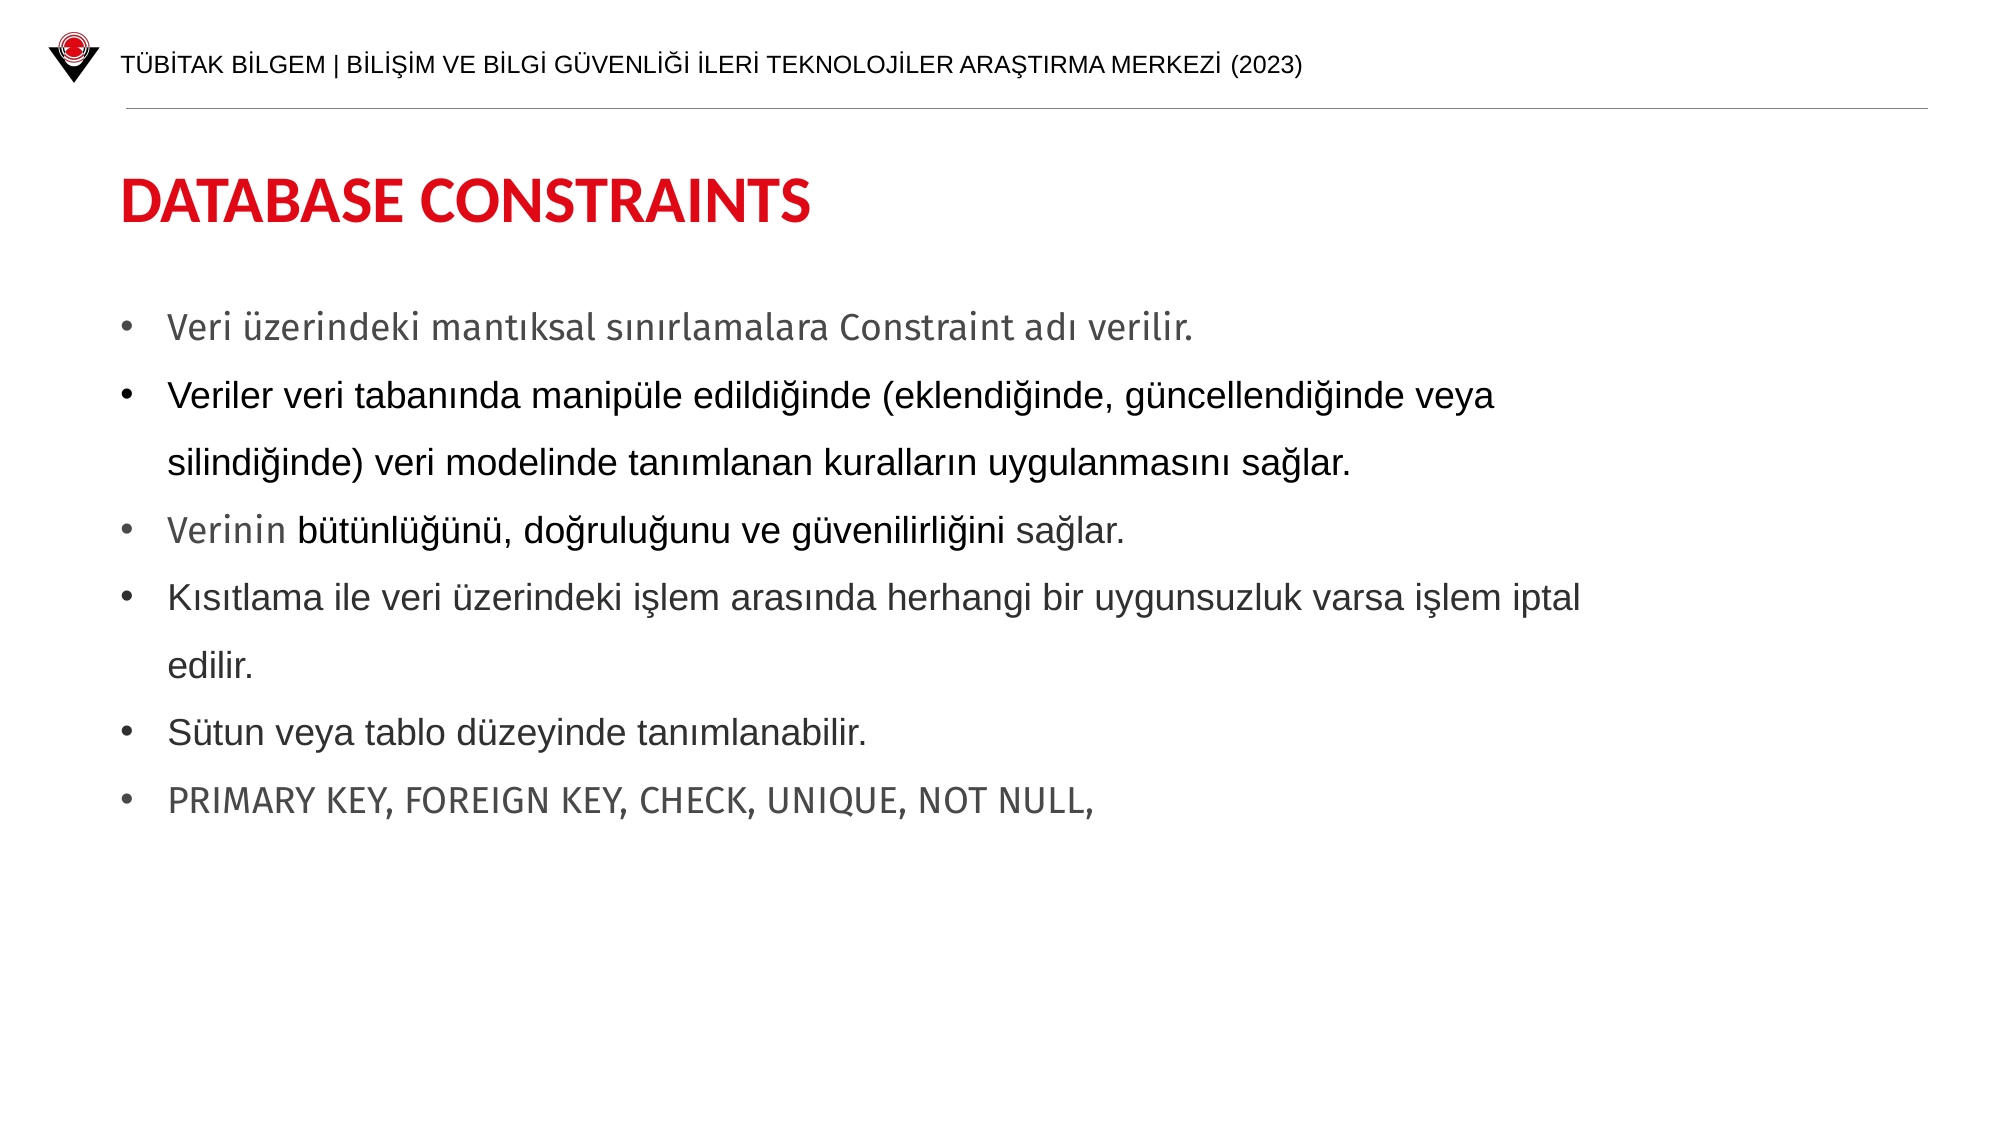

DATABASE CONSTRAINTS
Veri üzerindeki mantıksal sınırlamalara Constraint adı verilir.
Veriler veri tabanında manipüle edildiğinde (eklendiğinde, güncellendiğinde veya silindiğinde) veri modelinde tanımlanan kuralların uygulanmasını sağlar.
Verinin bütünlüğünü, doğruluğunu ve güvenilirliğini sağlar.
Kısıtlama ile veri üzerindeki işlem arasında herhangi bir uygunsuzluk varsa işlem iptal edilir.
Sütun veya tablo düzeyinde tanımlanabilir.
PRIMARY KEY, FOREIGN KEY, CHECK, UNIQUE, NOT NULL,